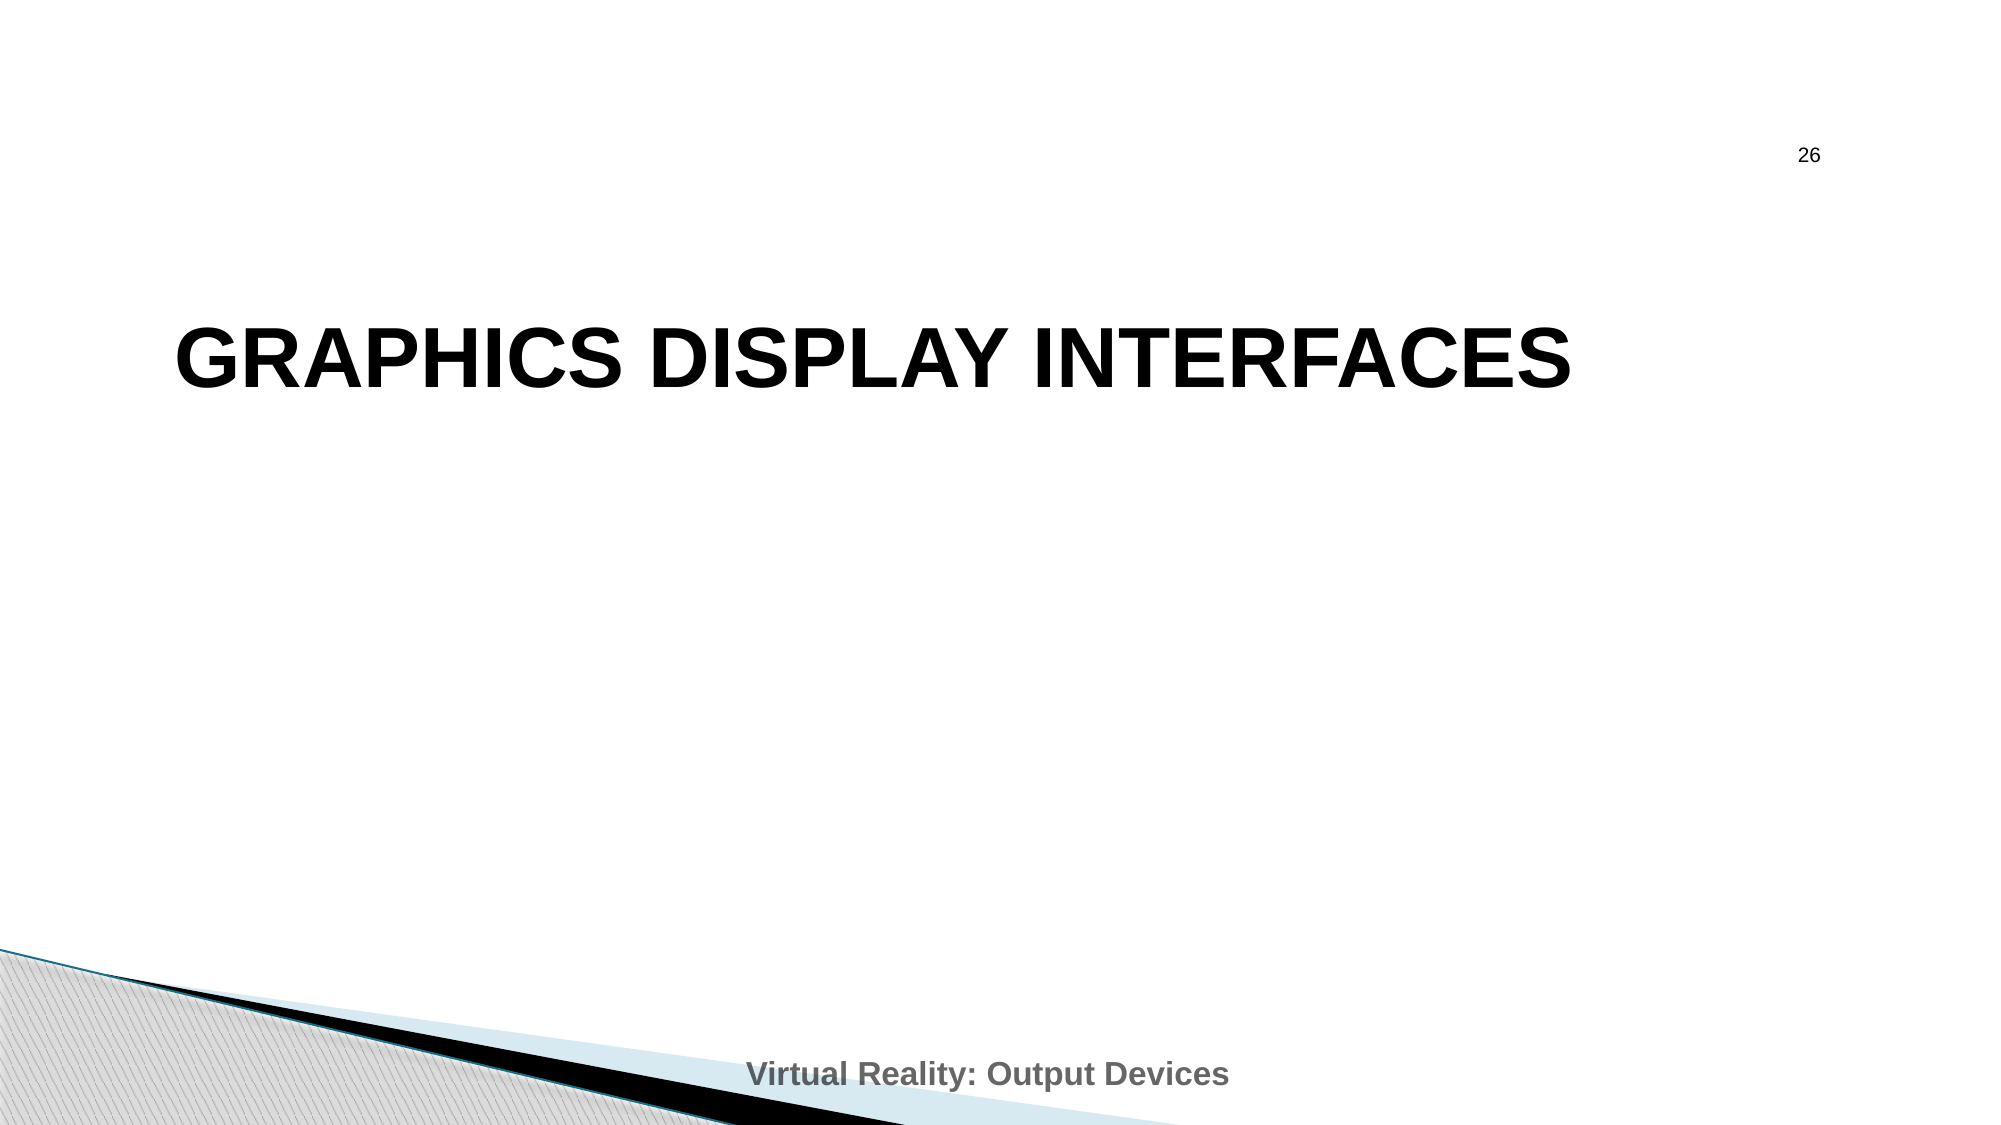

26
# GRAPHICS DISPLAY INTERFACES

Virtual Reality: Output Devices